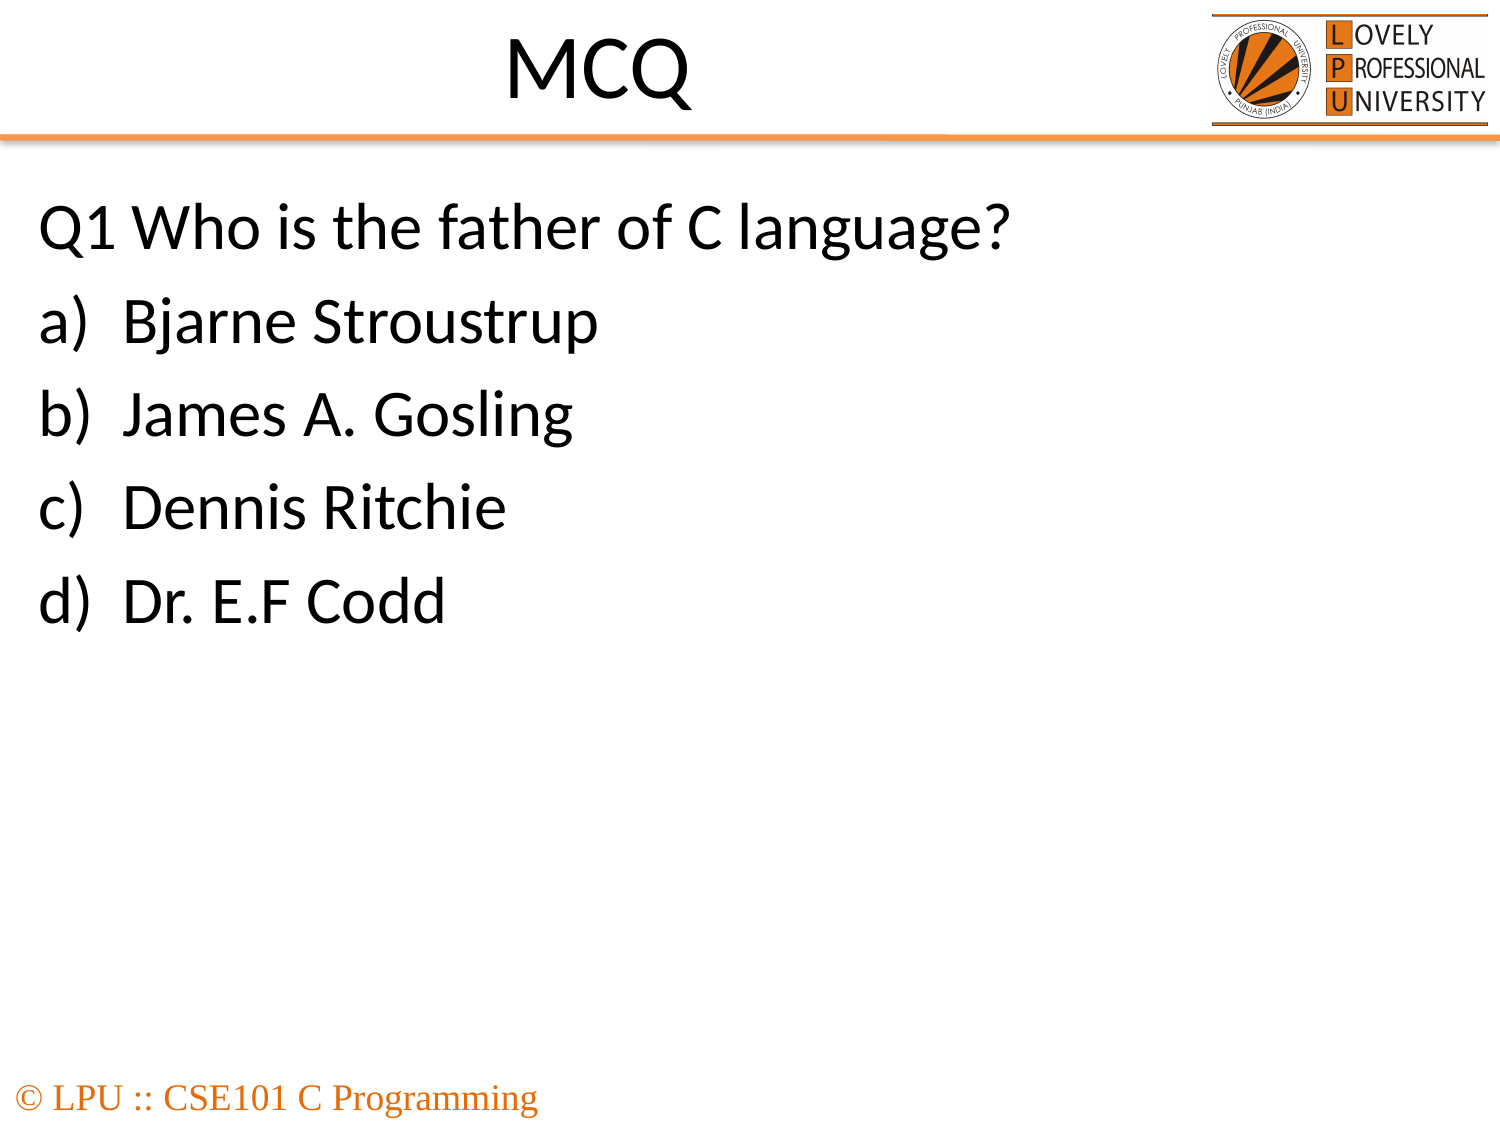

# MCQ
Q1 Who is the father of C language?
Bjarne Stroustrup
James A. Gosling
Dennis Ritchie
Dr. E.F Codd